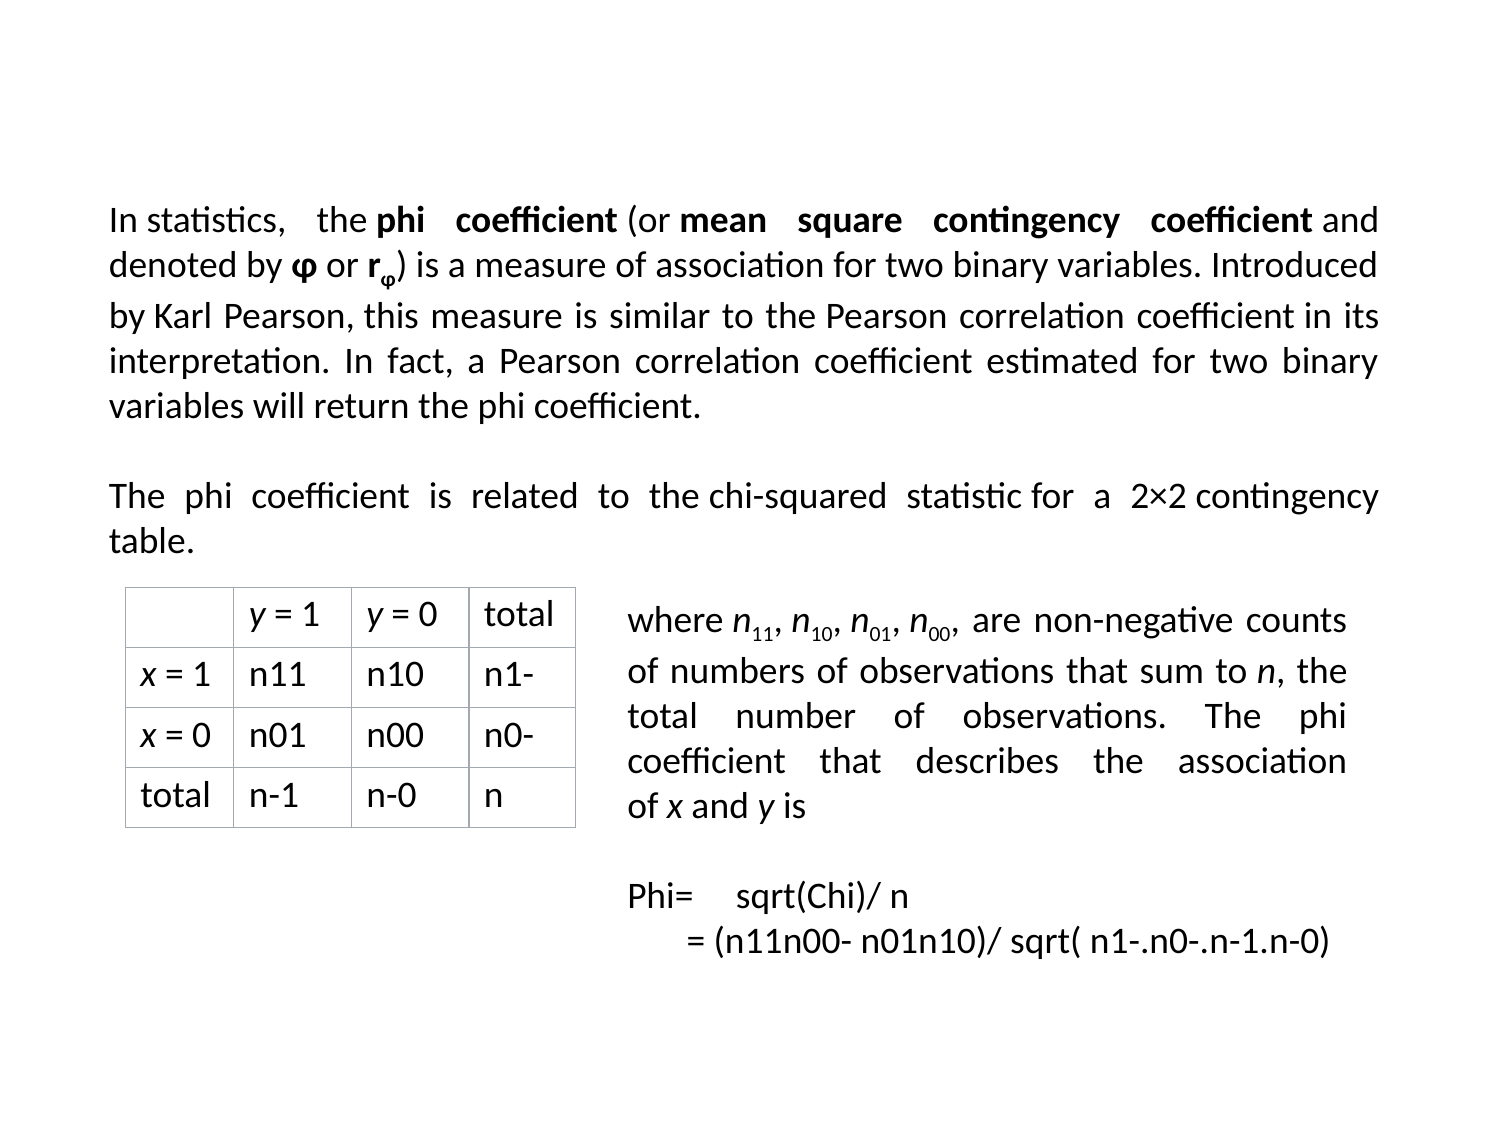

In statistics, the phi coefficient (or mean square contingency coefficient and denoted by φ or rφ) is a measure of association for two binary variables. Introduced by Karl Pearson, this measure is similar to the Pearson correlation coefficient in its interpretation. In fact, a Pearson correlation coefficient estimated for two binary variables will return the phi coefficient.

The phi coefficient is related to the chi-squared statistic for a 2×2 contingency table.

|  | y = 1 | y = 0 | total |
| --- | --- | --- | --- |
| x = 1 | n11 | n10 | n1- |
| x = 0 | n01 | n00 | n0- |
| total | n-1 | n-0 | n |
where n11, n10, n01, n00, are non-negative counts of numbers of observations that sum to n, the total number of observations. The phi coefficient that describes the association of x and y is

Phi=     sqrt(Chi)/ n
       = (n11n00- n01n10)/ sqrt( n1-.n0-.n-1.n-0)